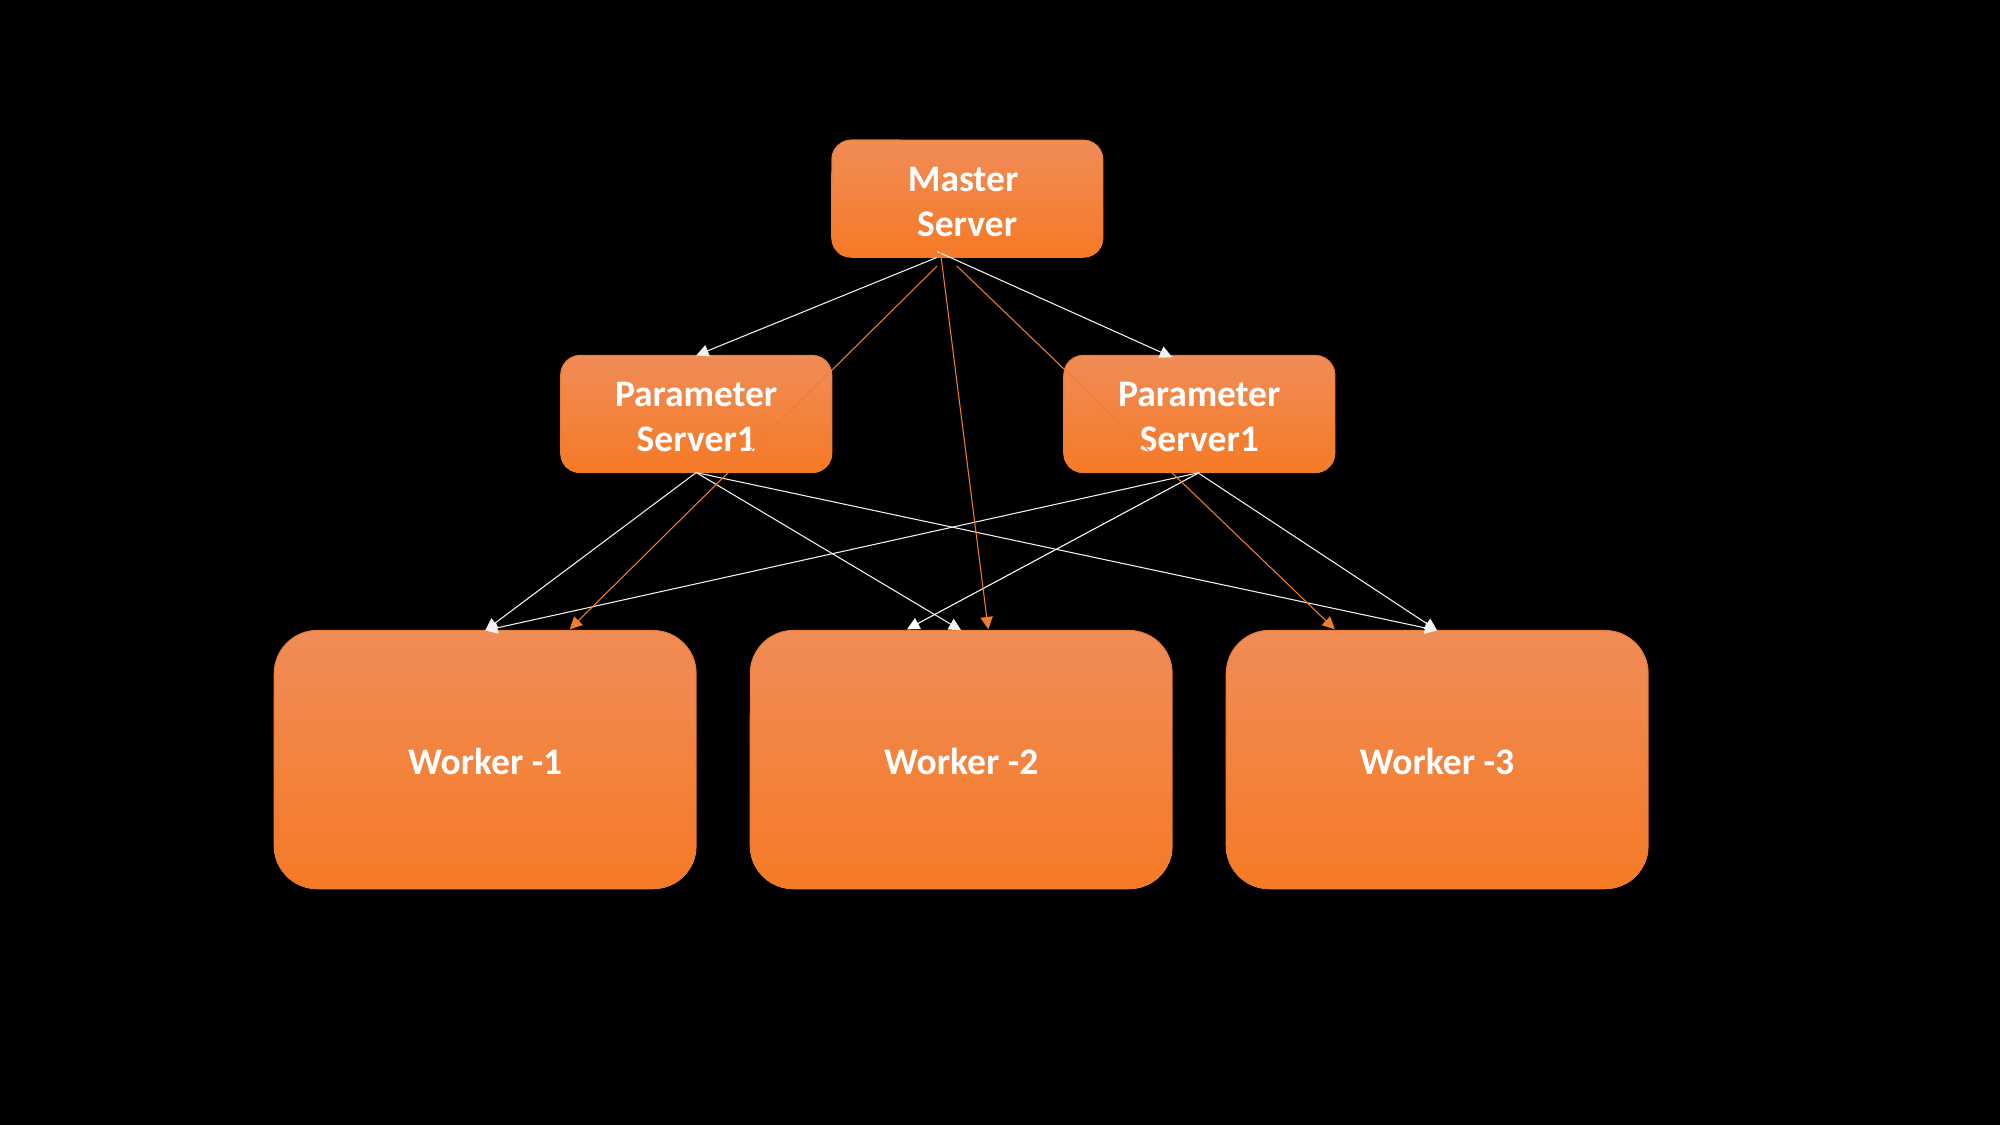

Master
Server
Parameter Server1
Parameter Server1
Worker -2
Worker -3
Worker -1